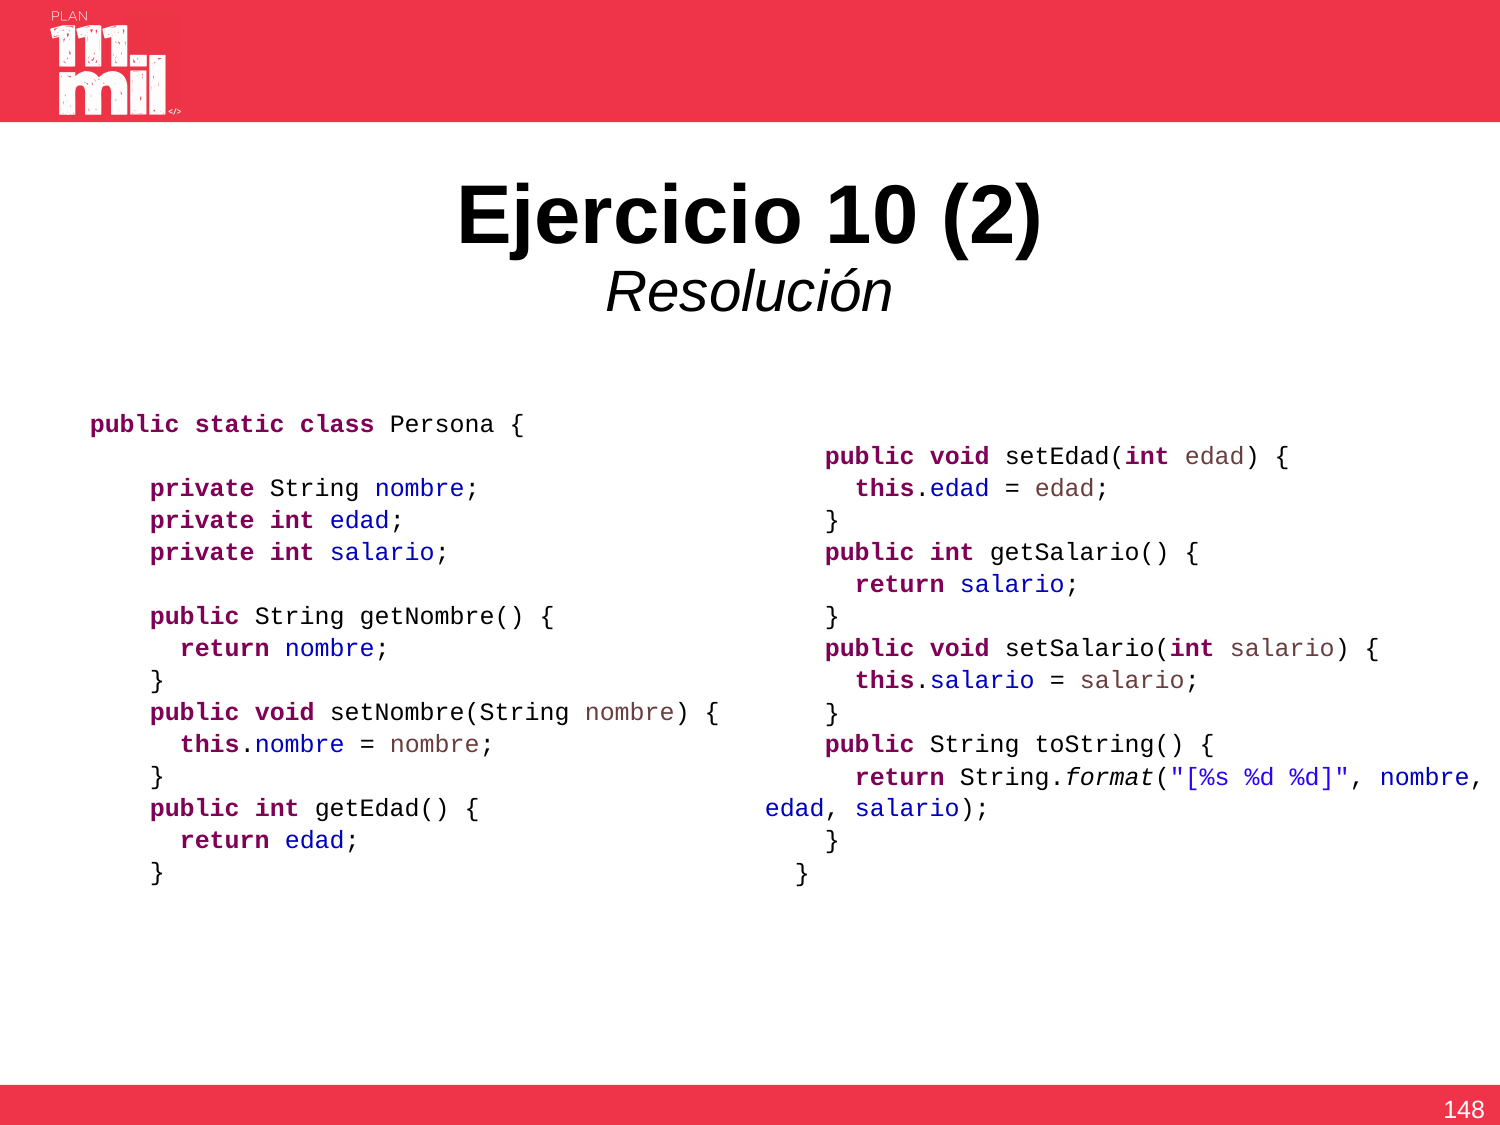

# Ejercicio 10 (2) Resolución
public static class Persona {

    private String nombre;
    private int edad;
    private int salario;

    public String getNombre() {
      return nombre;
    }
    public void setNombre(String nombre) {
      this.nombre = nombre;
    }
    public int getEdad() {
      return edad;
    }

    public void setEdad(int edad) {
      this.edad = edad;
    }
    public int getSalario() {
      return salario;
    }
    public void setSalario(int salario) {
      this.salario = salario;
    }
    public String toString() {
      return String.format("[%s %d %d]", nombre, edad, salario);
    }
  }
148